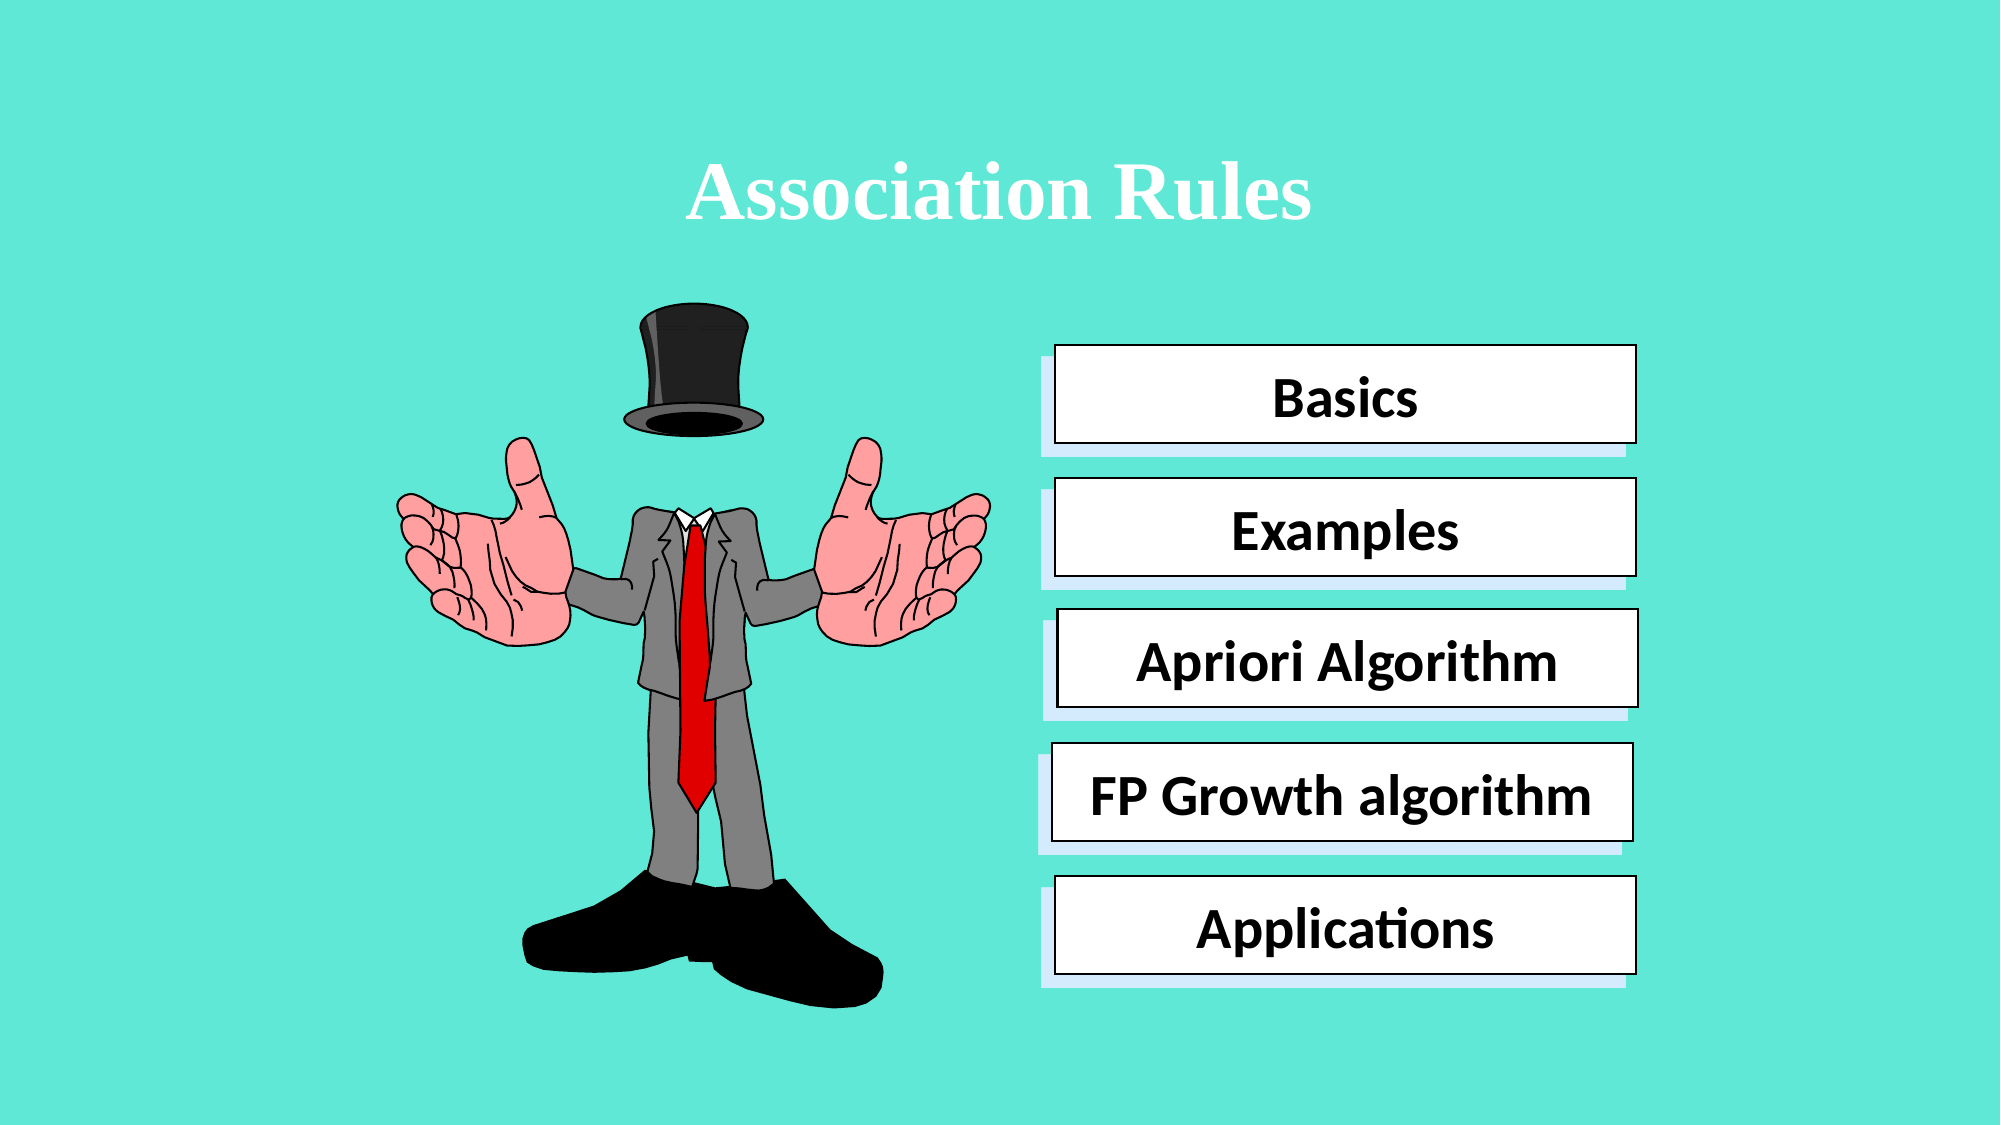

Association Rules

Basics
Examples
Apriori Algorithm
FP Growth algorithm
Applications